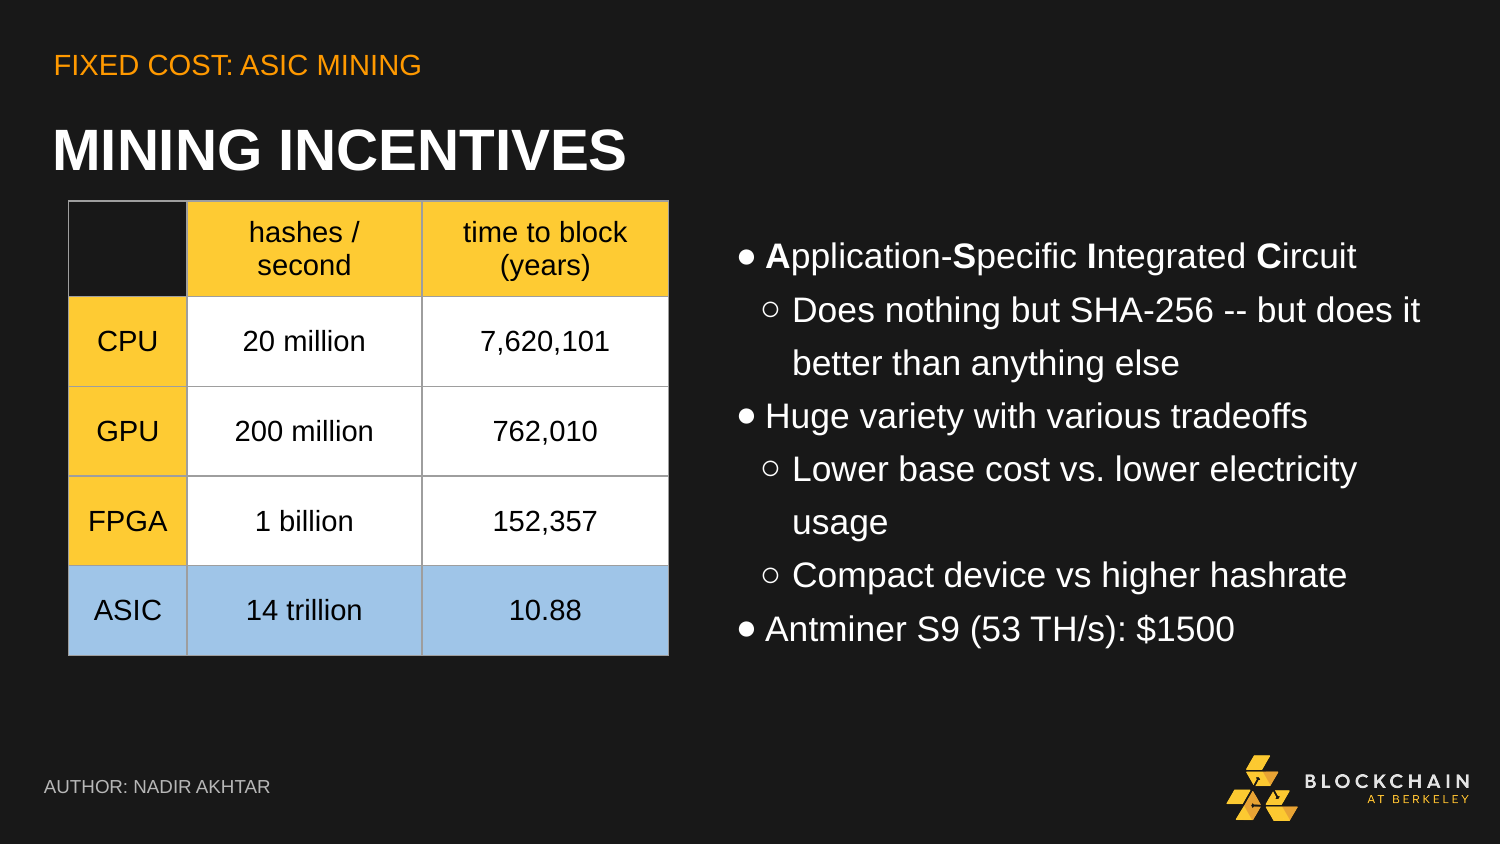

FIXED COST: ASIC MINING
MINING INCENTIVES
|  | hashes / second | time to block (years) |
| --- | --- | --- |
| CPU | 20 million | 7,620,101 |
| GPU | 200 million | 762,010 |
| FPGA | 1 billion | 152,357 |
| ASIC | 14 trillion | 10.88 |
Application-Specific Integrated Circuit
Does nothing but SHA-256 -- but does it better than anything else
Huge variety with various tradeoffs
Lower base cost vs. lower electricity usage
Compact device vs higher hashrate
Antminer S9 (53 TH/s): $1500

AUTHOR: NADIR AKHTAR